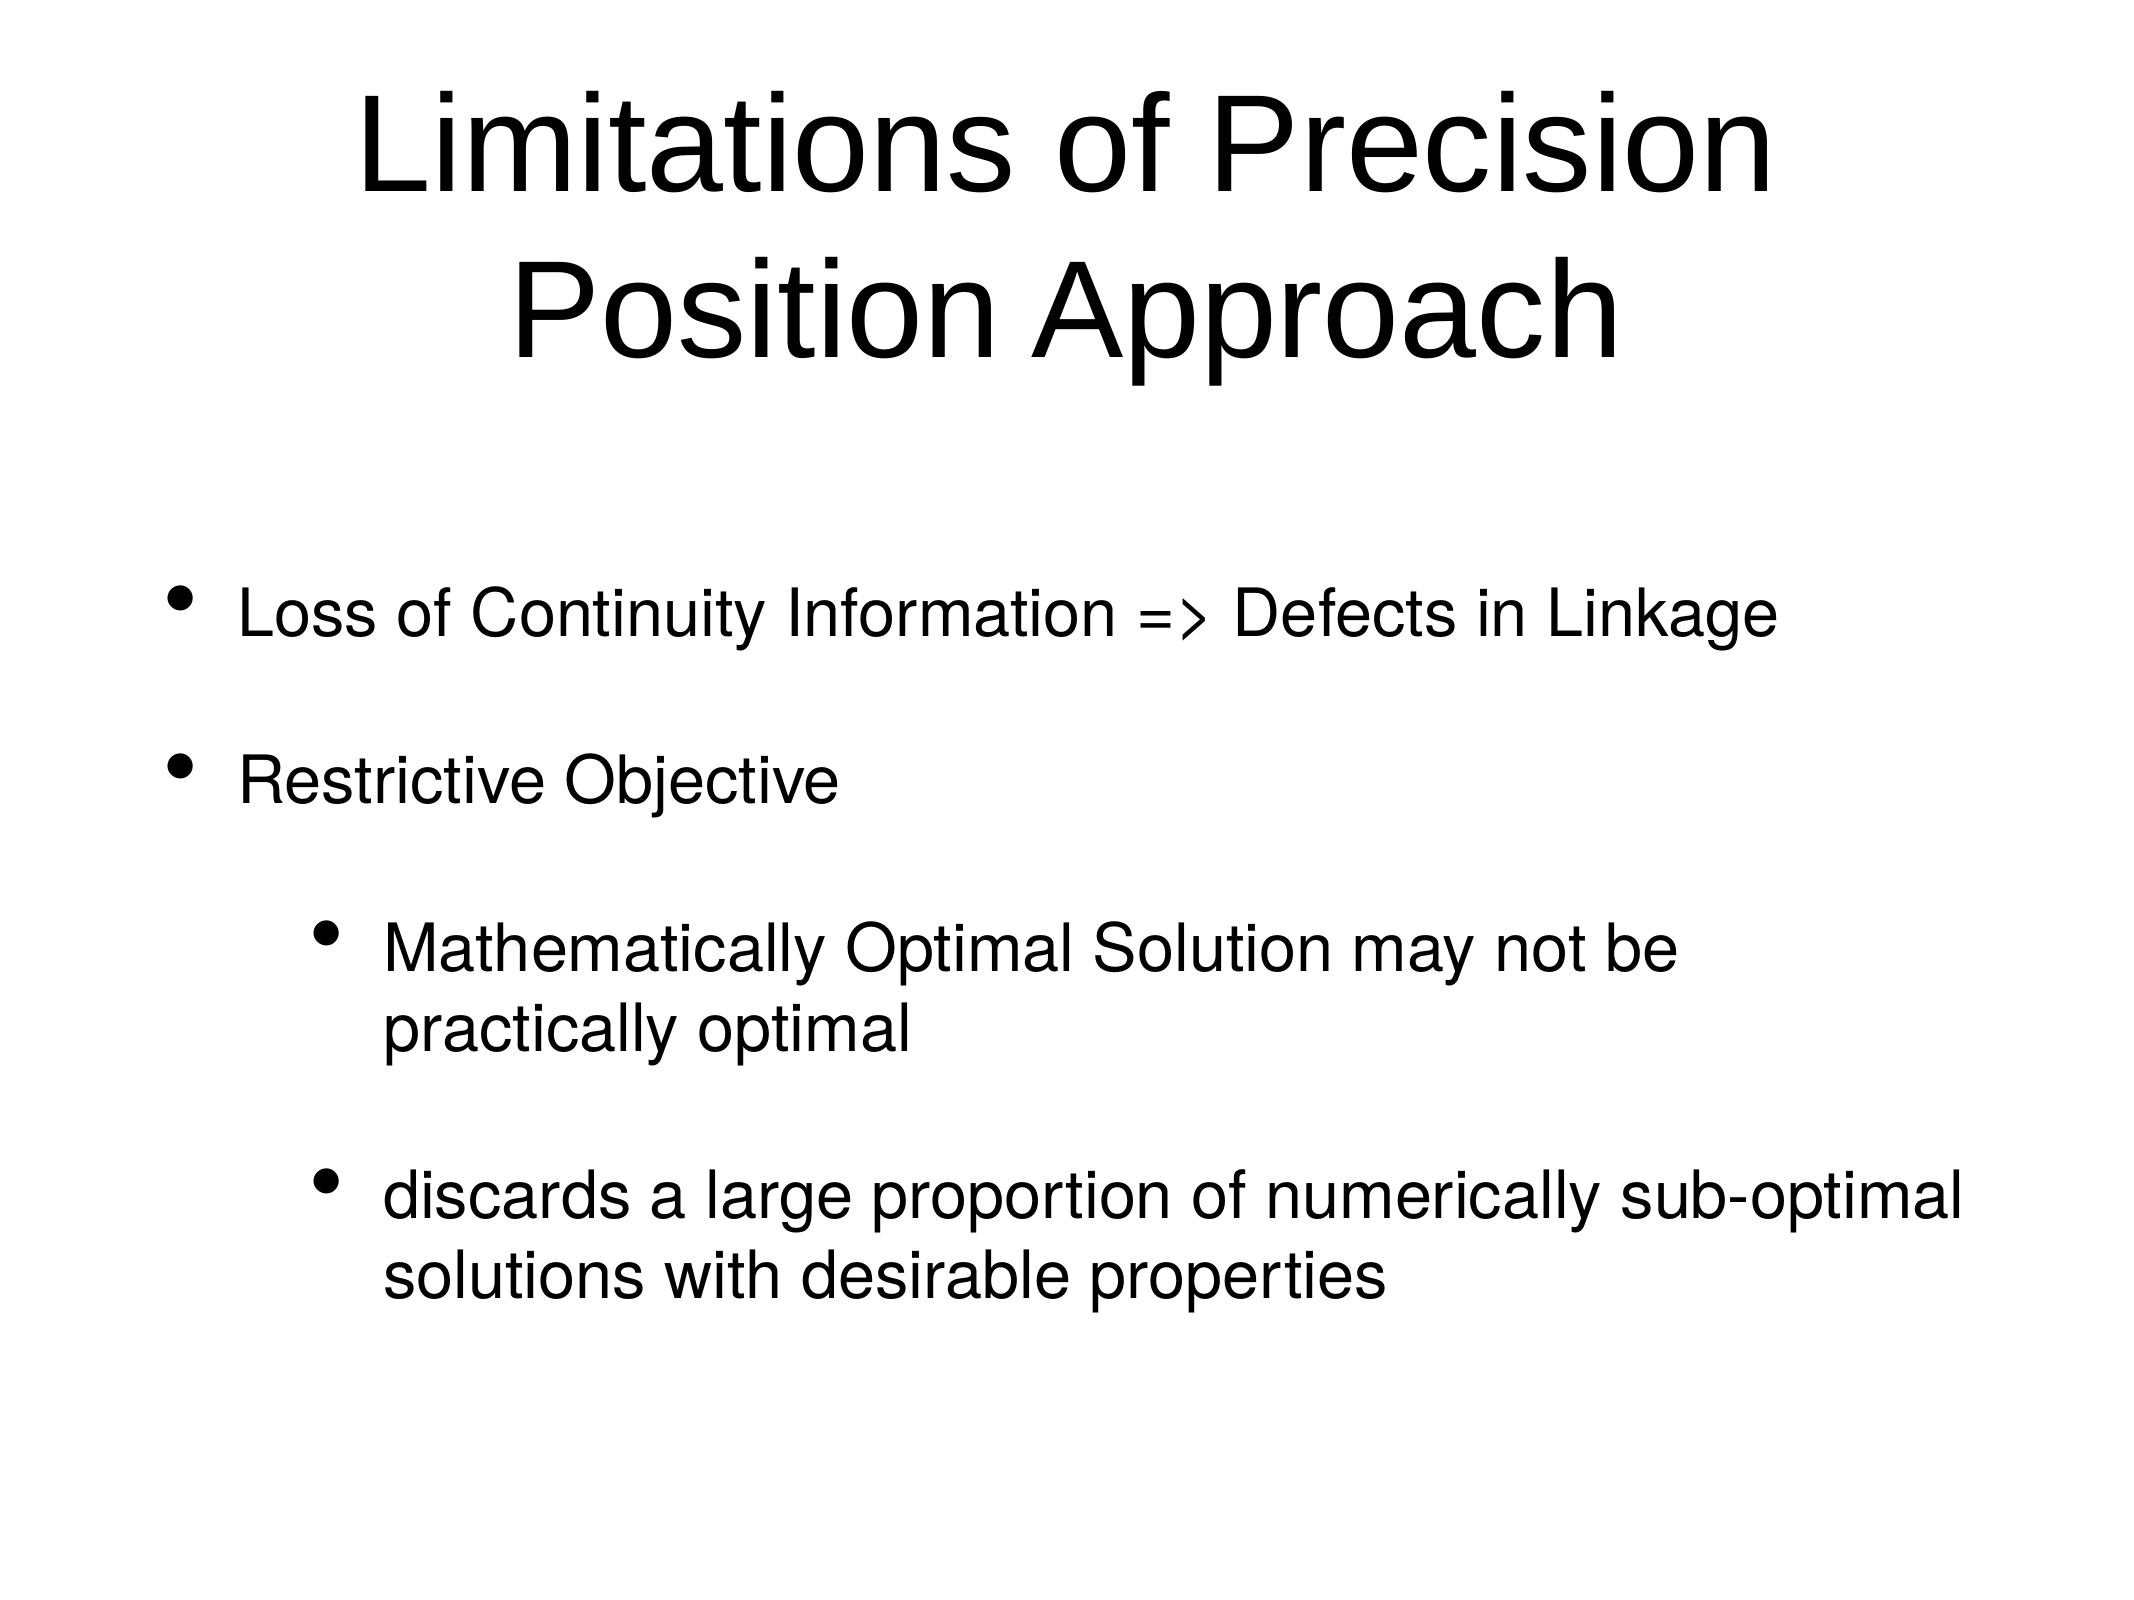

# Limitations of Precision Position Approach
Loss of Continuity Information => Defects in Linkage
Restrictive Objective
Mathematically Optimal Solution may not be practically optimal
discards a large proportion of numerically sub-optimal solutions with desirable properties